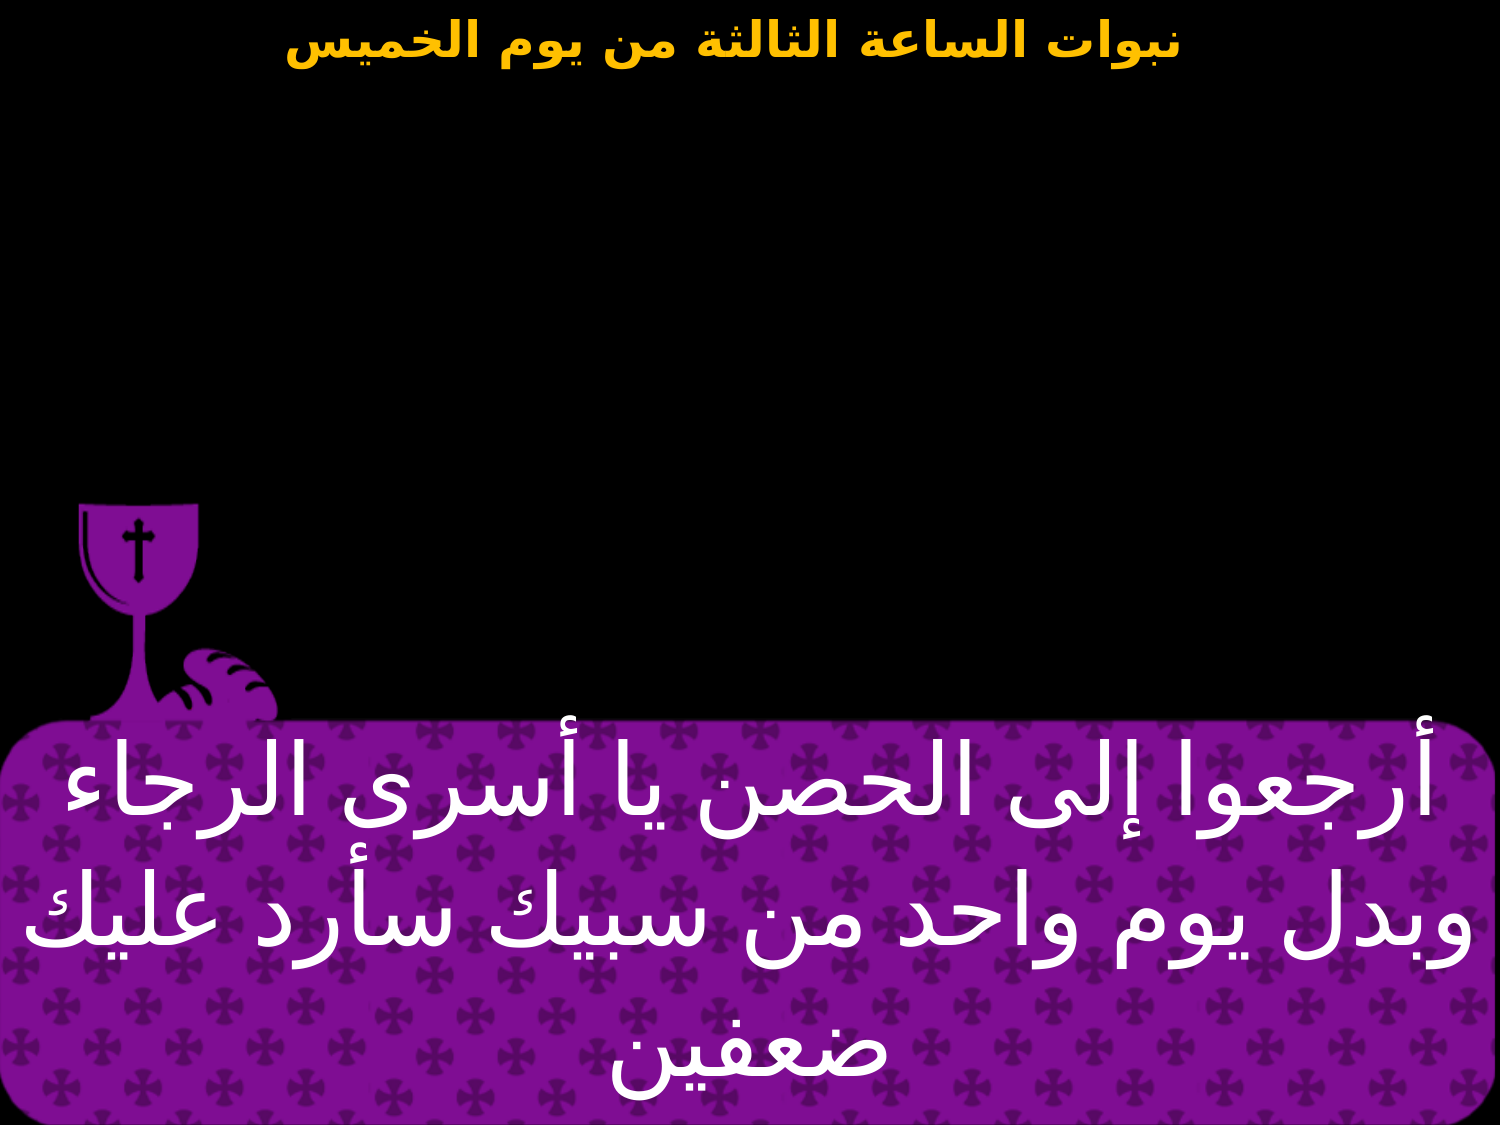

| أرجعوا إلى الحصن يا أسرى الرجاء وبدل يوم واحد من سبيك سأرد عليك ضعفين |
| --- |